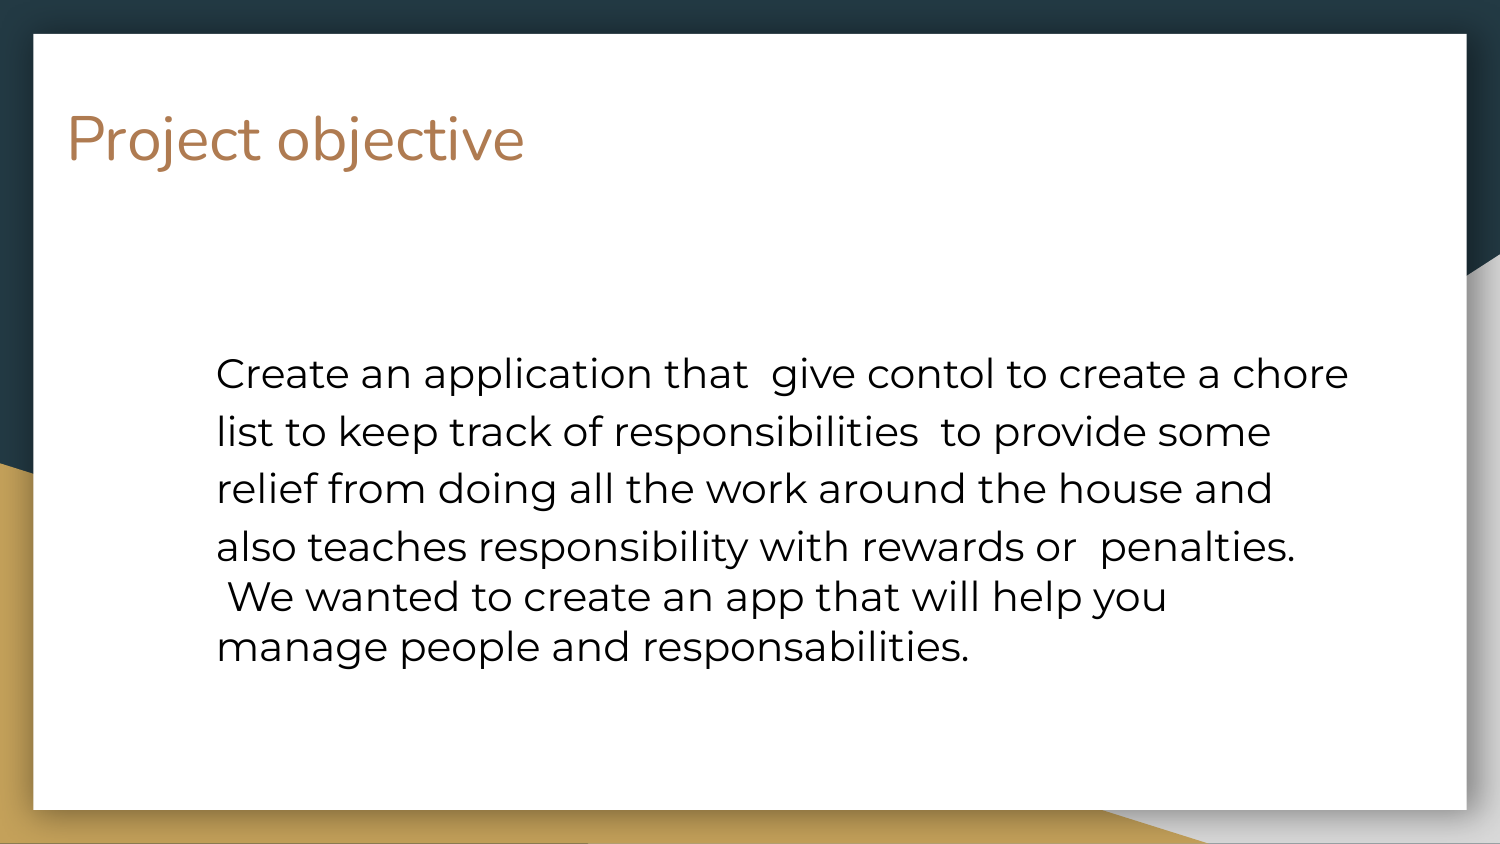

# Project objective

Create an application that  give contol to create a chore list to keep track of responsibilities  to provide some relief from doing all the work around the house and also teaches responsibility with rewards or  penalties.
 We wanted to create an app that will help you manage people and responsabilities.